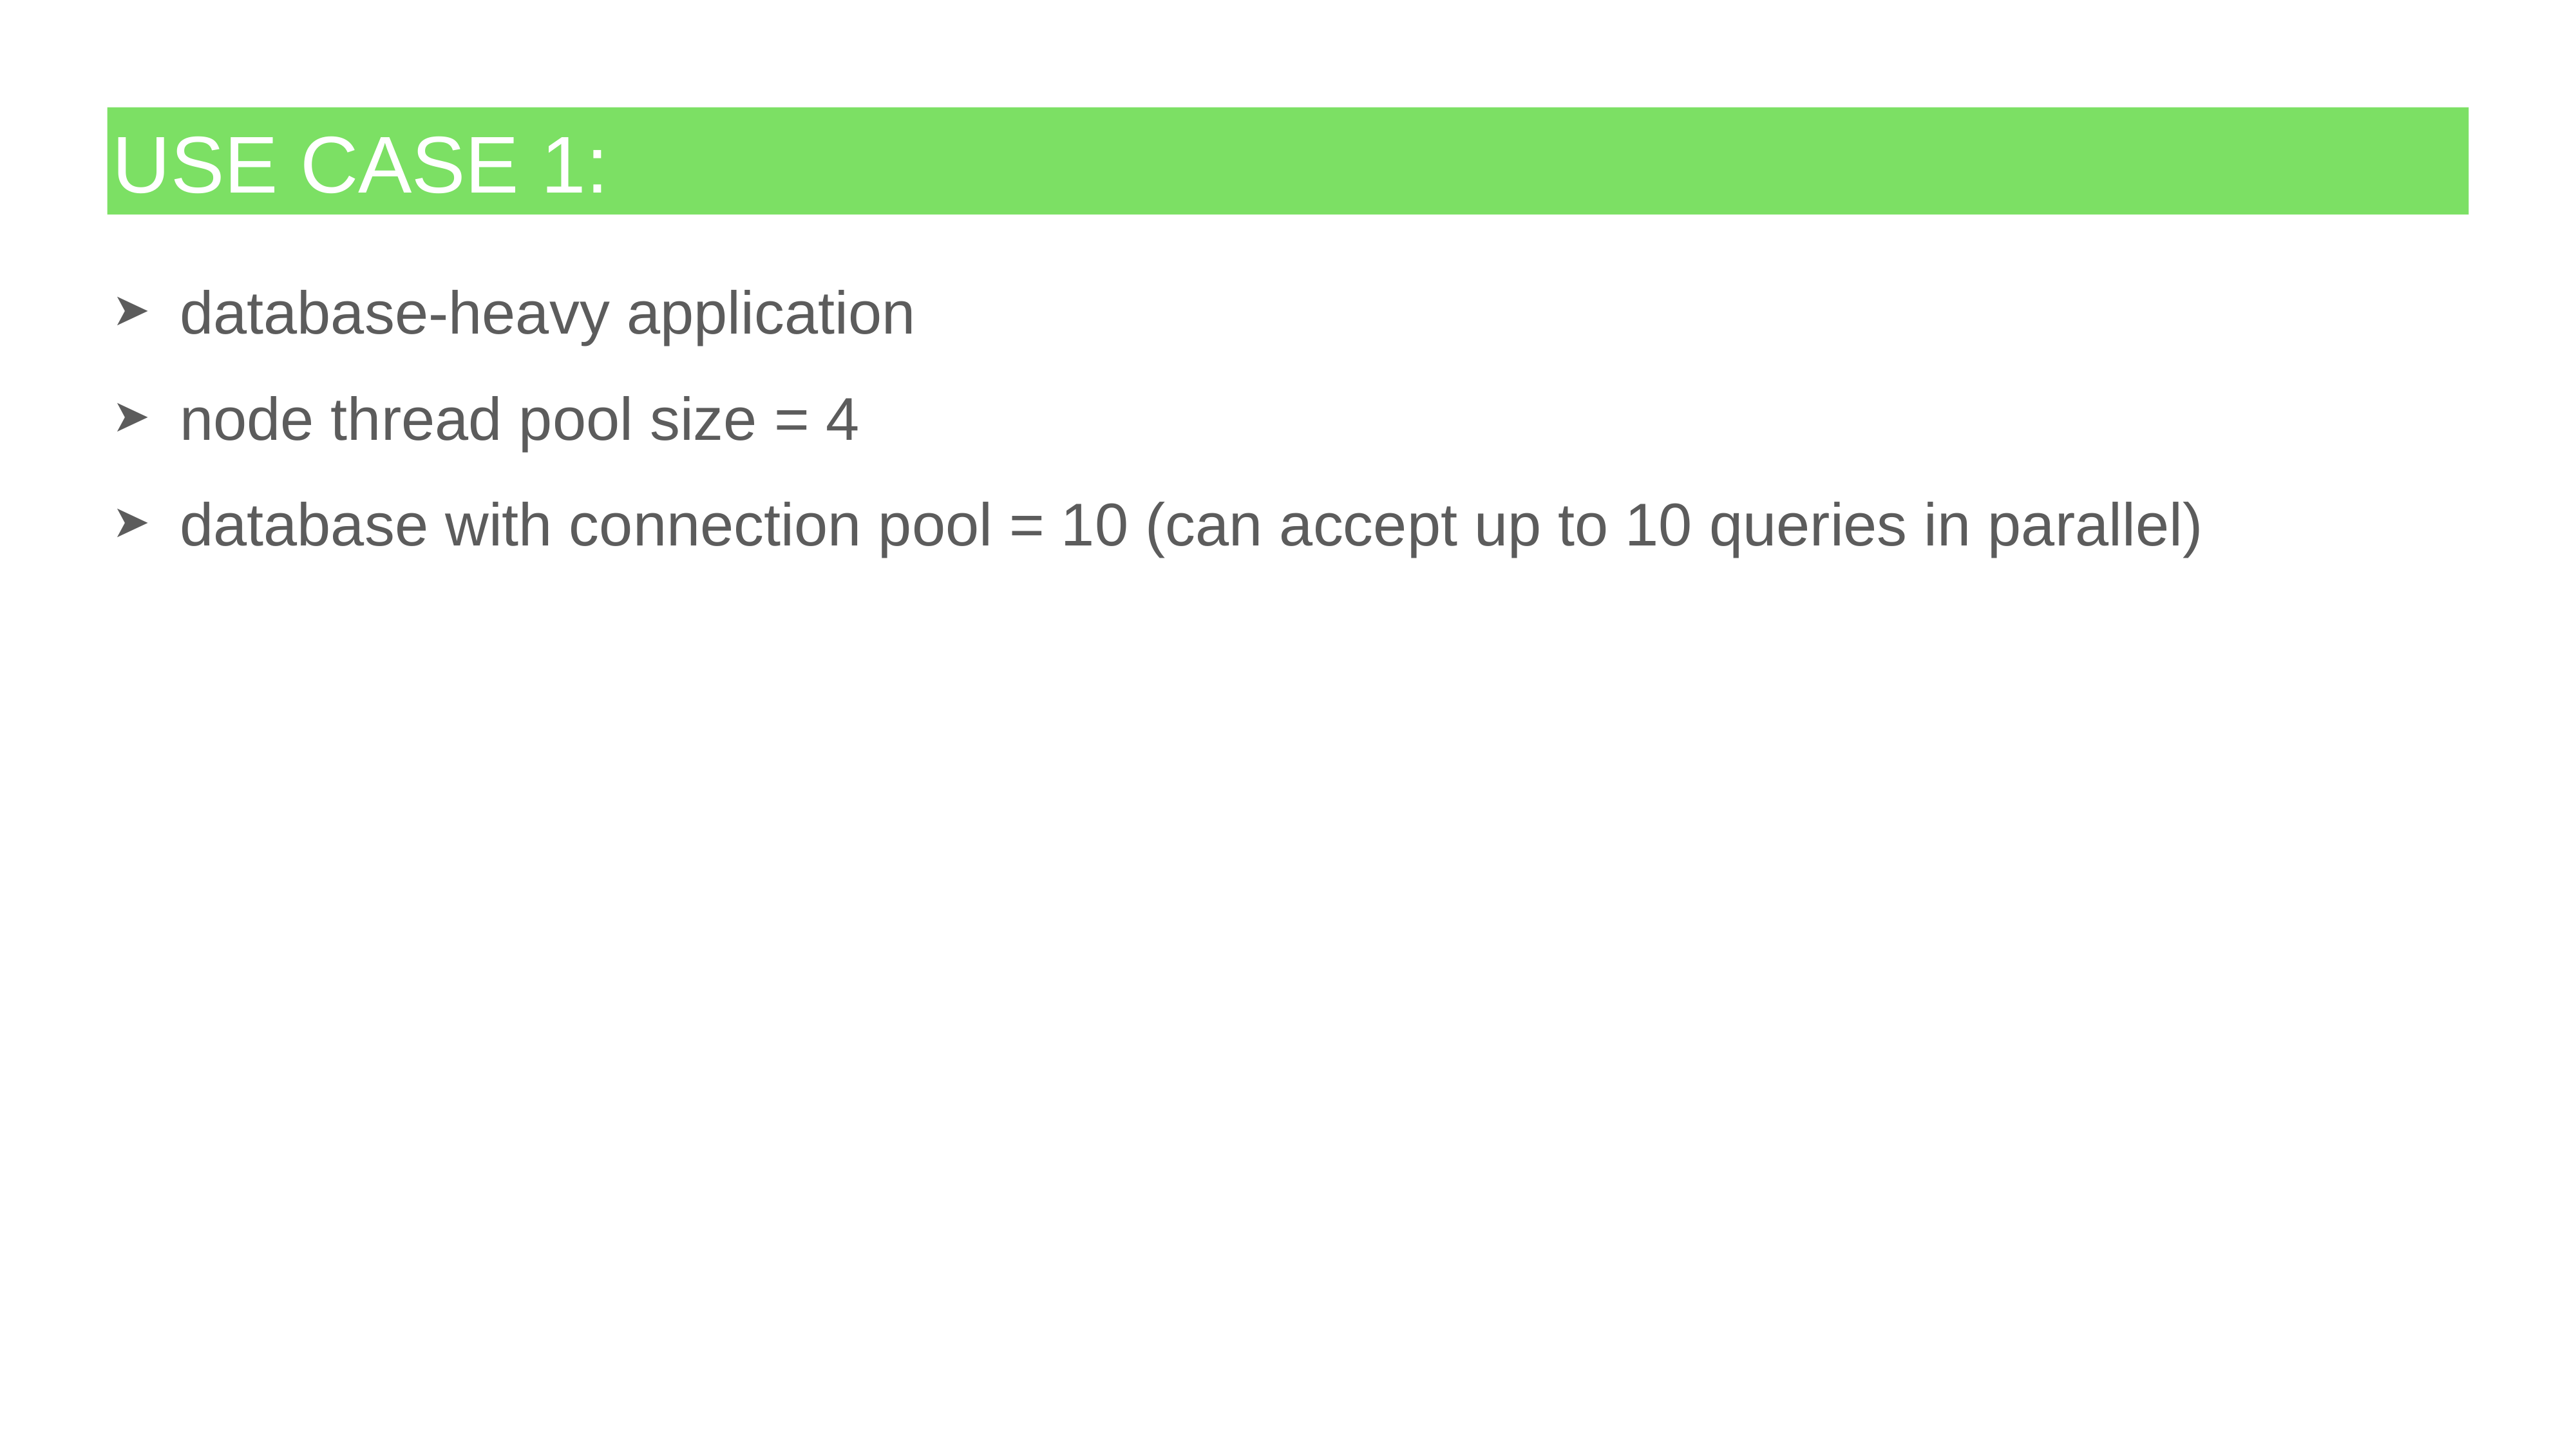

# use case 1:

database-heavy application
node thread pool size = 4
database with connection pool = 10 (can accept up to 10 queries in parallel)